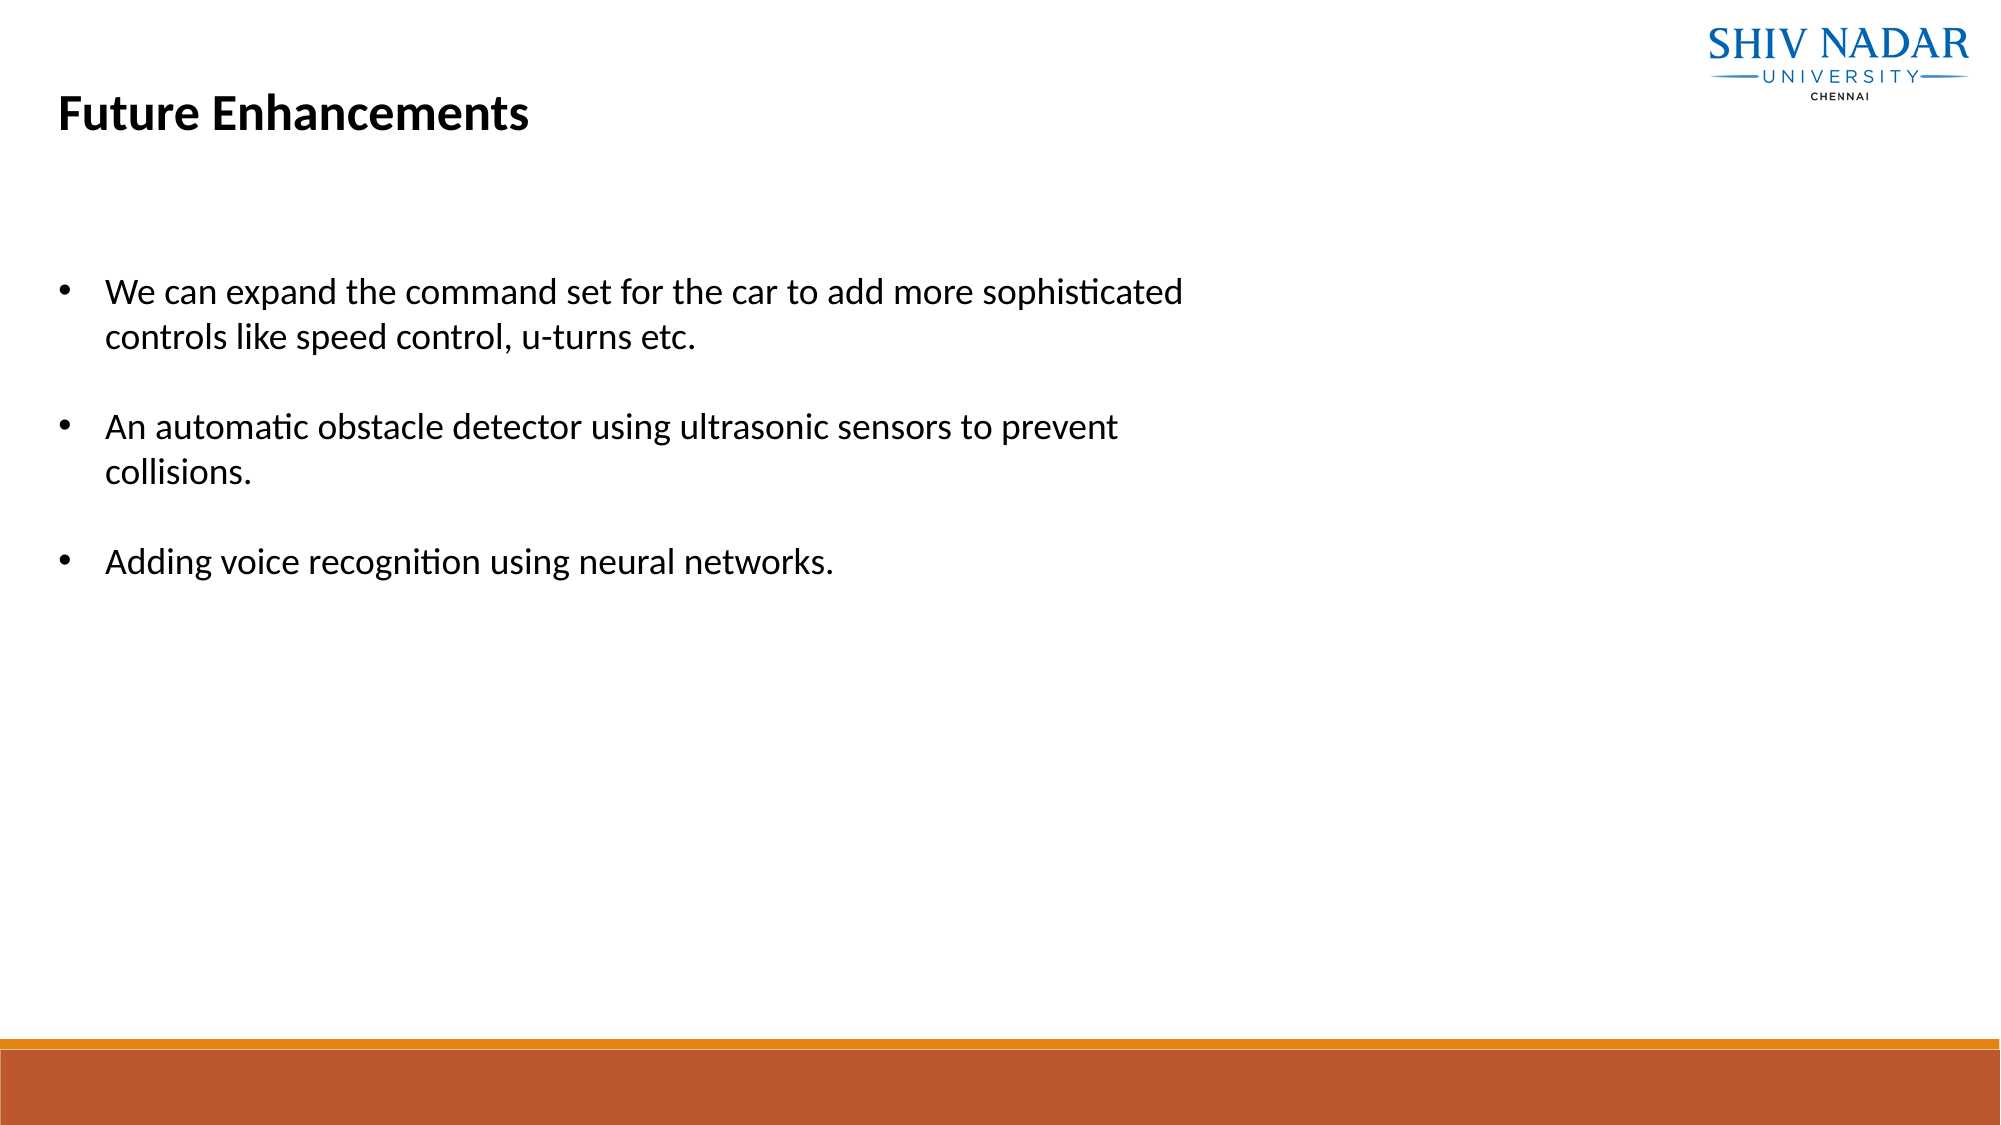

Future Enhancements
We can expand the command set for the car to add more sophisticated controls like speed control, u-turns etc.
An automatic obstacle detector using ultrasonic sensors to prevent collisions.
Adding voice recognition using neural networks.